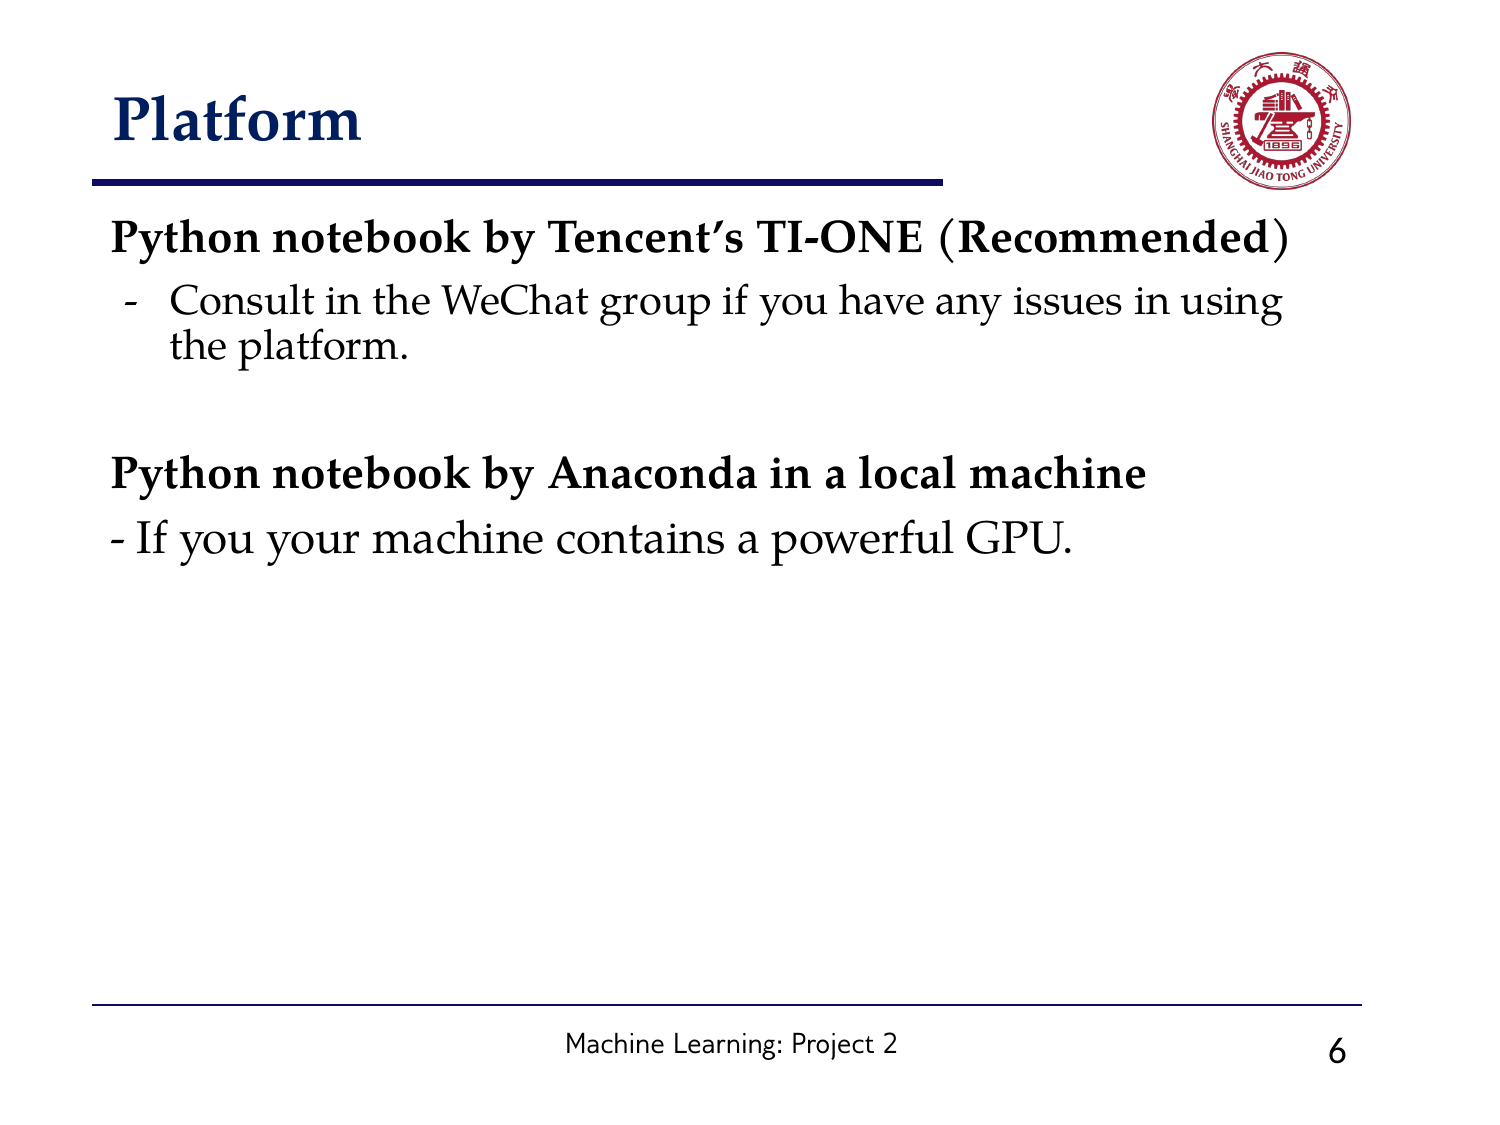

# Platform
Python notebook by Tencent’s TI-ONE (Recommended)
-   Consult in the WeChat group if you have any issues in using the platform.

Python notebook by Anaconda in a local machine
- If you your machine contains a powerful GPU.
6